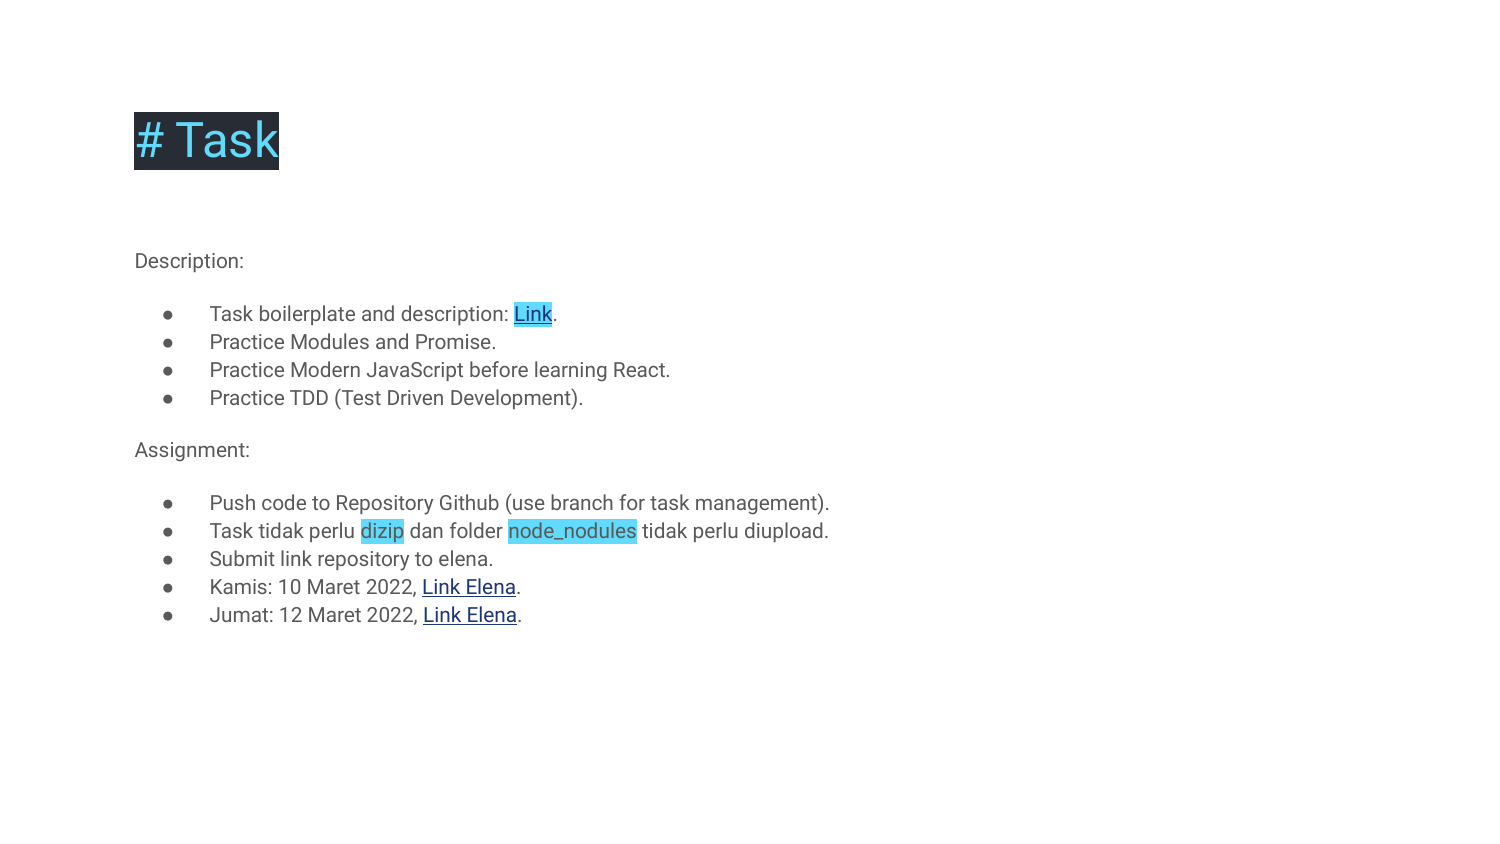

# Task
Description:
Task boilerplate and description: Link.
Practice Modules and Promise.
Practice Modern JavaScript before learning React.
Practice TDD (Test Driven Development).
Assignment:
Push code to Repository Github (use branch for task management).
Task tidak perlu dizip dan folder node_nodules tidak perlu diupload.
Submit link repository to elena.
Kamis: 10 Maret 2022, Link Elena.
Jumat: 12 Maret 2022, Link Elena.